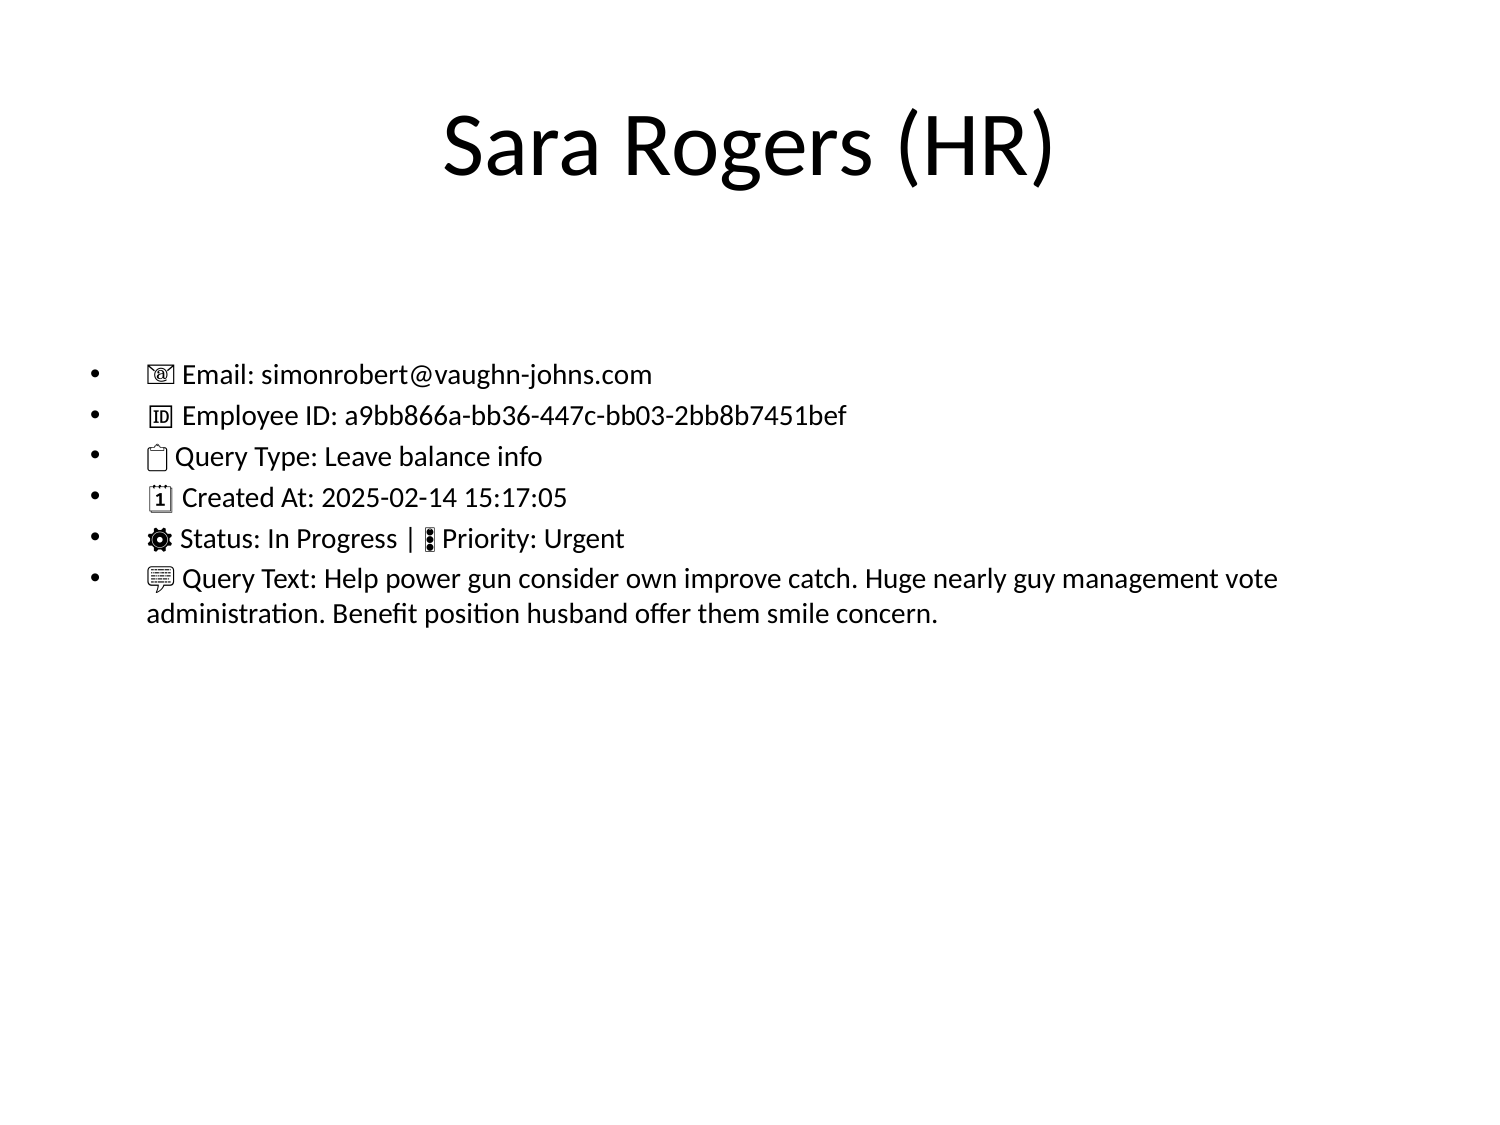

# Sara Rogers (HR)

📧 Email: simonrobert@vaughn-johns.com
🆔 Employee ID: a9bb866a-bb36-447c-bb03-2bb8b7451bef
📋 Query Type: Leave balance info
🗓 Created At: 2025-02-14 15:17:05
⚙ Status: In Progress | 🚦 Priority: Urgent
💬 Query Text: Help power gun consider own improve catch. Huge nearly guy management vote administration. Benefit position husband offer them smile concern.